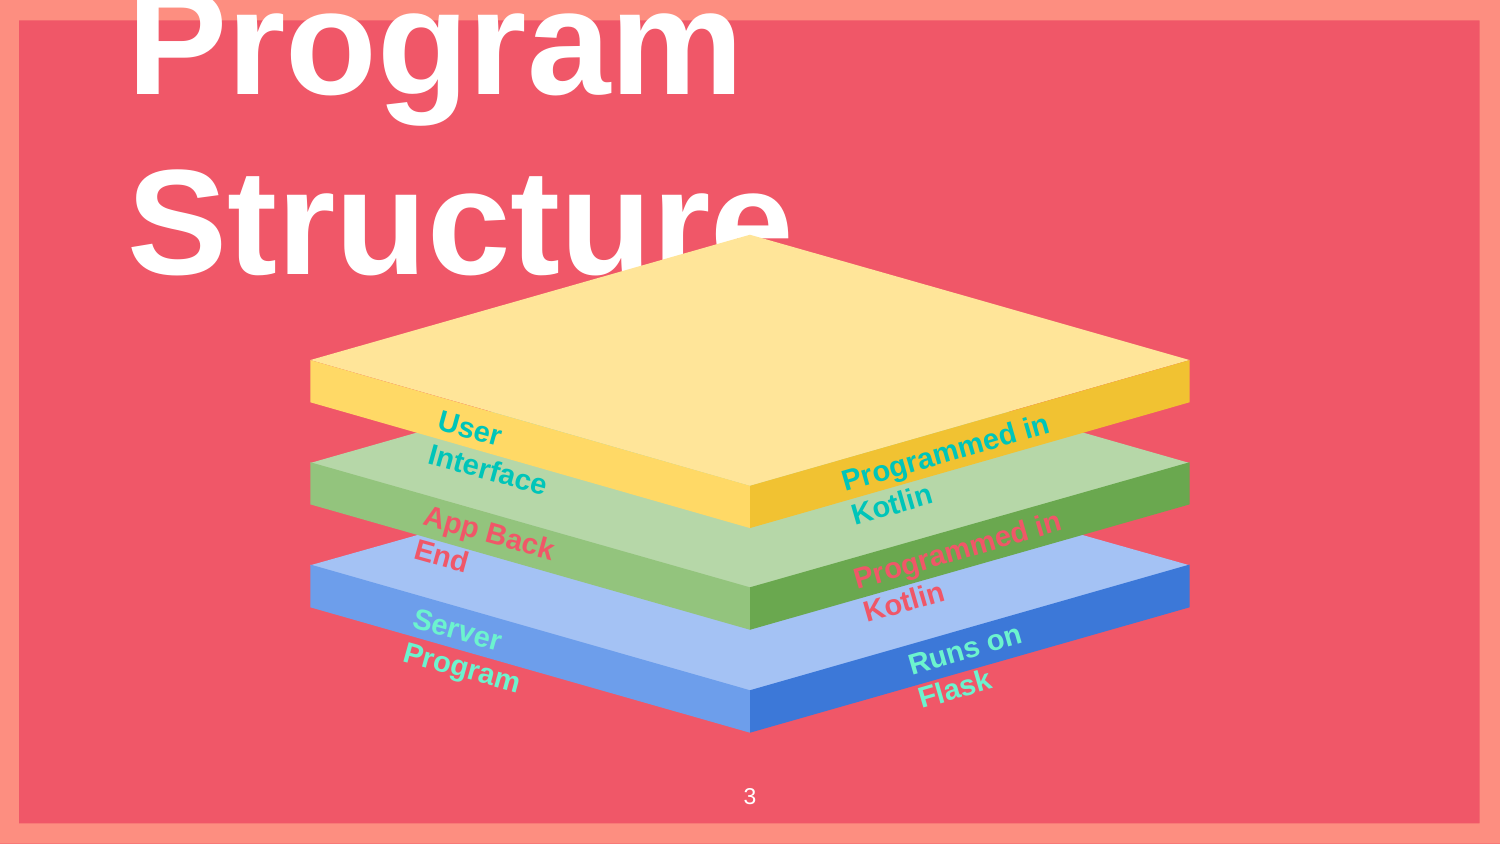

Program Structure

Programmed in Kotlin
User Interface
Programmed in Kotlin
App Back End
Runs on Flask
Server Program
3